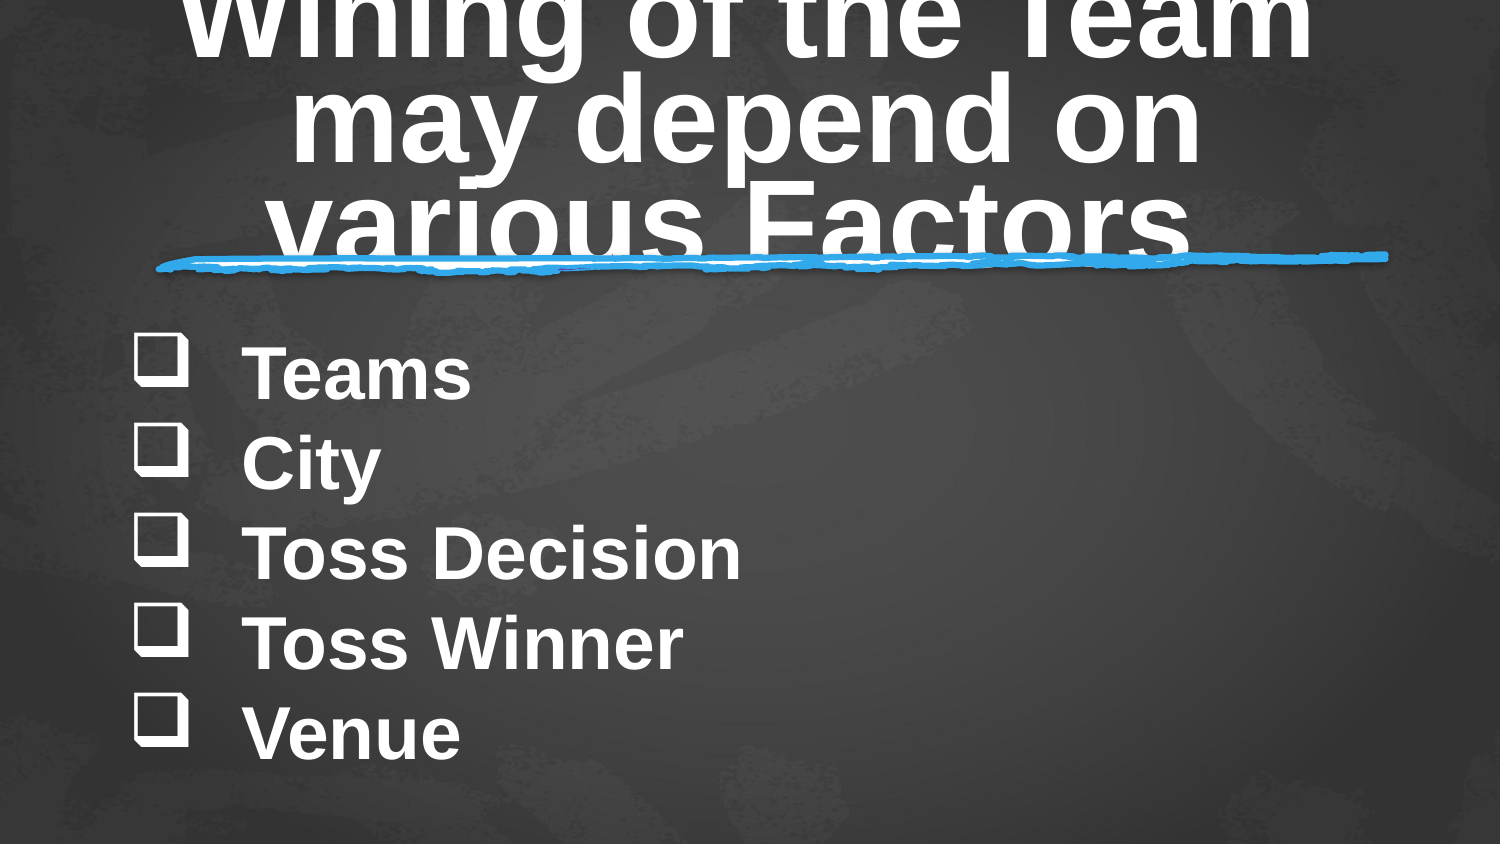

# Wining of the Team may depend on various Factors

Teams
City
Toss Decision
Toss Winner
Venue